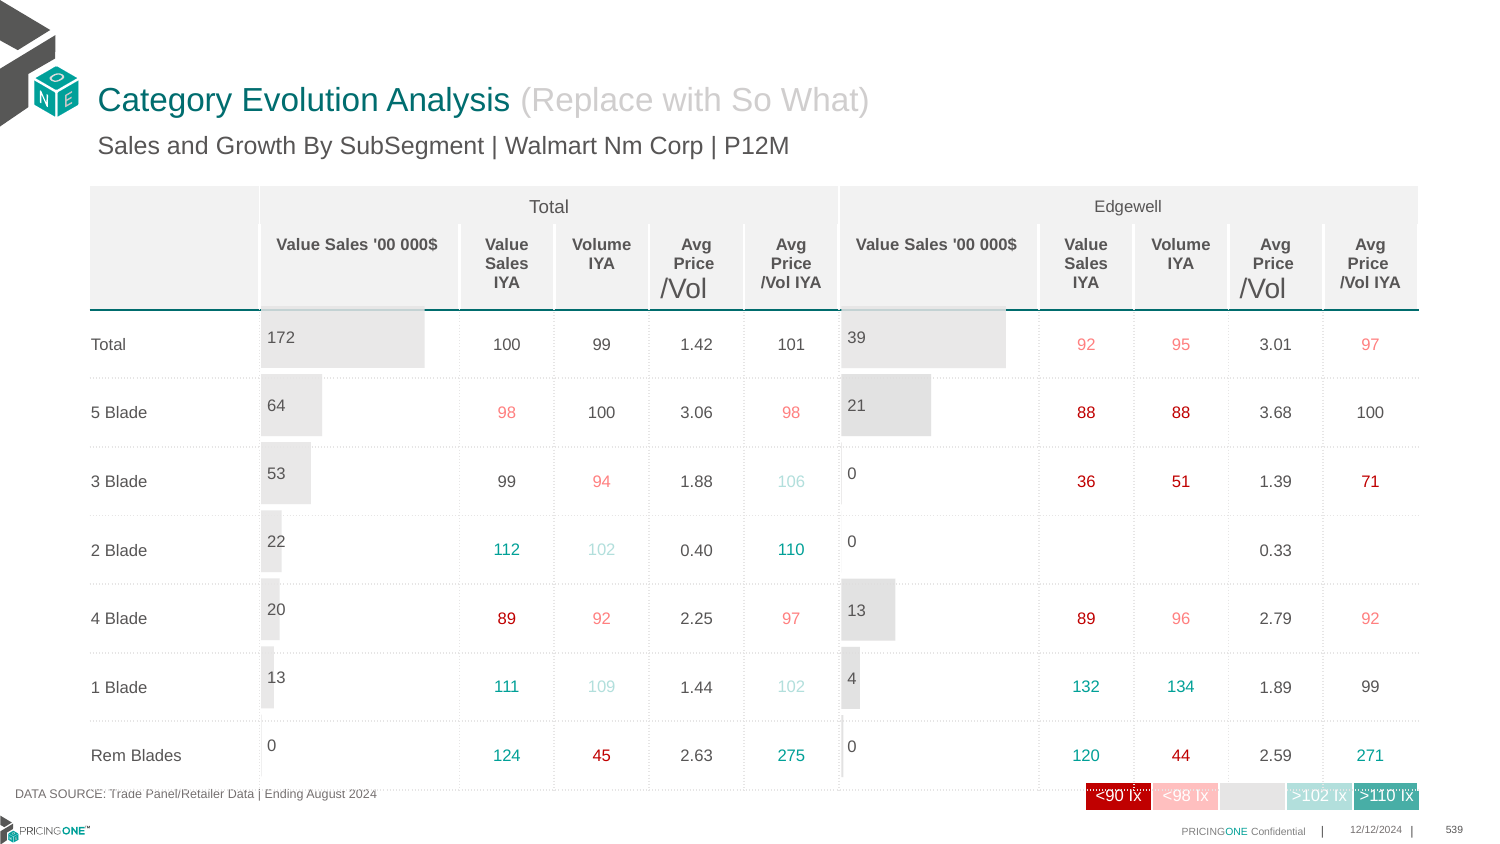

# Category Evolution Analysis (Replace with So What)
Sales and Growth By SubSegment | Walmart Nm Corp | P12M
|  | Total |  |  |  |  | Edgewell |  |  |  |  |
| --- | --- | --- | --- | --- | --- | --- | --- | --- | --- | --- |
|  | Value Sales '00 000$ | Value Sales IYA | Volume IYA | Avg Price /Vol | Avg Price /Vol IYA | Value Sales '00 000$ | Value Sales IYA | Volume IYA | Avg Price /Vol | Avg Price /Vol IYA |
| Total |  | 100 | 99 | 1.42 | 101 |  | 92 | 95 | 3.01 | 97 |
| 5 Blade |  | 98 | 100 | 3.06 | 98 |  | 88 | 88 | 3.68 | 100 |
| 3 Blade |  | 99 | 94 | 1.88 | 106 |  | 36 | 51 | 1.39 | 71 |
| 2 Blade |  | 112 | 102 | 0.40 | 110 |  |  |  | 0.33 |  |
| 4 Blade |  | 89 | 92 | 2.25 | 97 |  | 89 | 96 | 2.79 | 92 |
| 1 Blade |  | 111 | 109 | 1.44 | 102 |  | 132 | 134 | 1.89 | 99 |
| Rem Blades |  | 124 | 45 | 2.63 | 275 |  | 120 | 44 | 2.59 | 271 |

### Chart

| Category | Value Sales |
|---|---|
| Grand | 172.27134 |
| 5 Blade | 64.39955 |
| 3 Blade | 52.57737 |
| 2 Blade | 21.67254 |
| 4 Blade | 19.69493 |
| 1 Blade | 13.42872 |
| Rem Blades | 0.49823 |

### Chart

| Category | Value Sales |
|---|---|
| Grand | 38.99842 |
| 5 Blade | 21.24791 |
| 3 Blade | 0.10358 |
| 2 Blade | 1e-05 |
| 4 Blade | 12.78607 |
| 1 Blade | 4.37865 |
| Rem Blades | 0.4822 |
DATA SOURCE: Trade Panel/Retailer Data | Ending August 2024
| <90 Ix | <98 Ix |  | >102 Ix | >110 Ix |
| --- | --- | --- | --- | --- |

12/12/2024
539